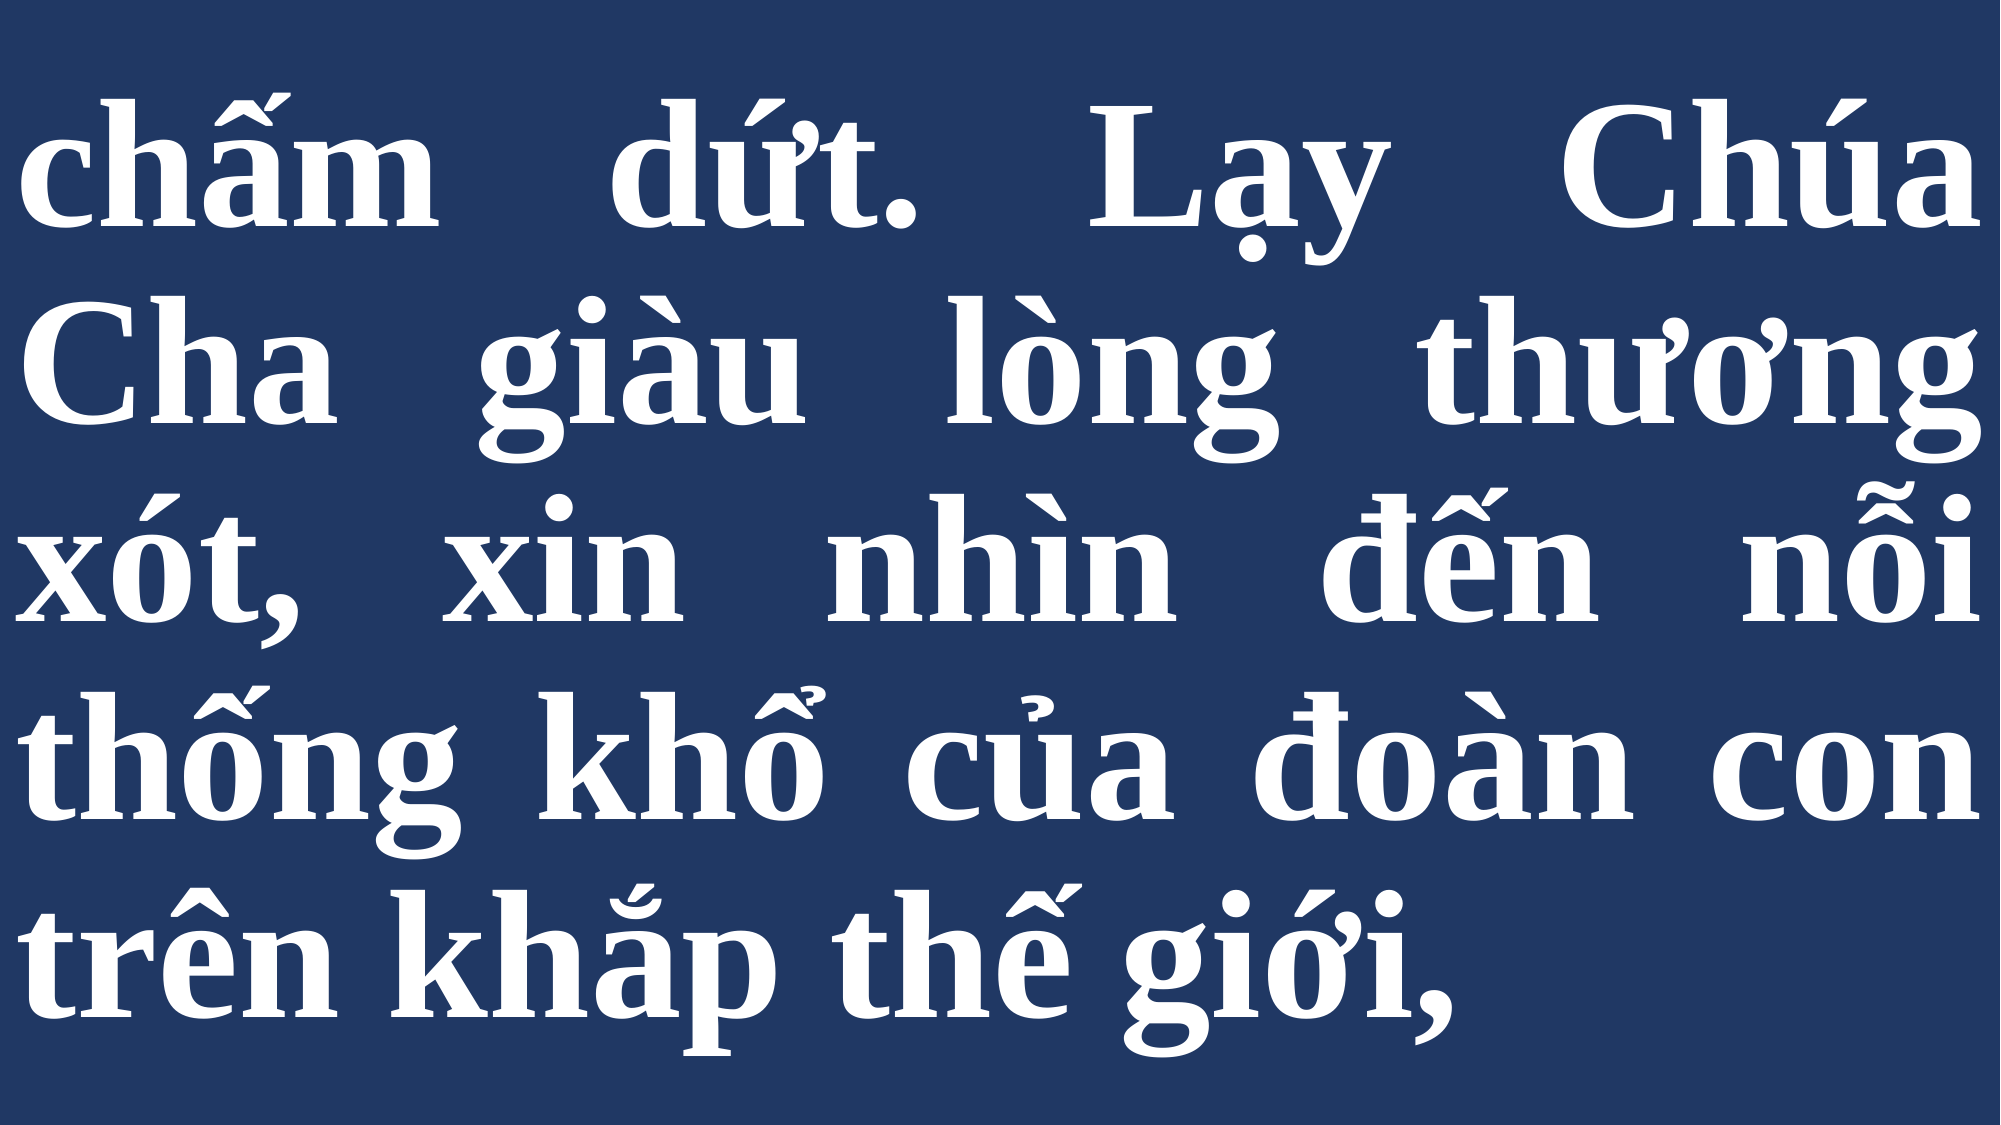

# chấm dứt. Lạy Chúa Cha giàu lòng thương xót, xin nhìn đến nỗi thống khổ của đoàn con trên khắp thế giới,